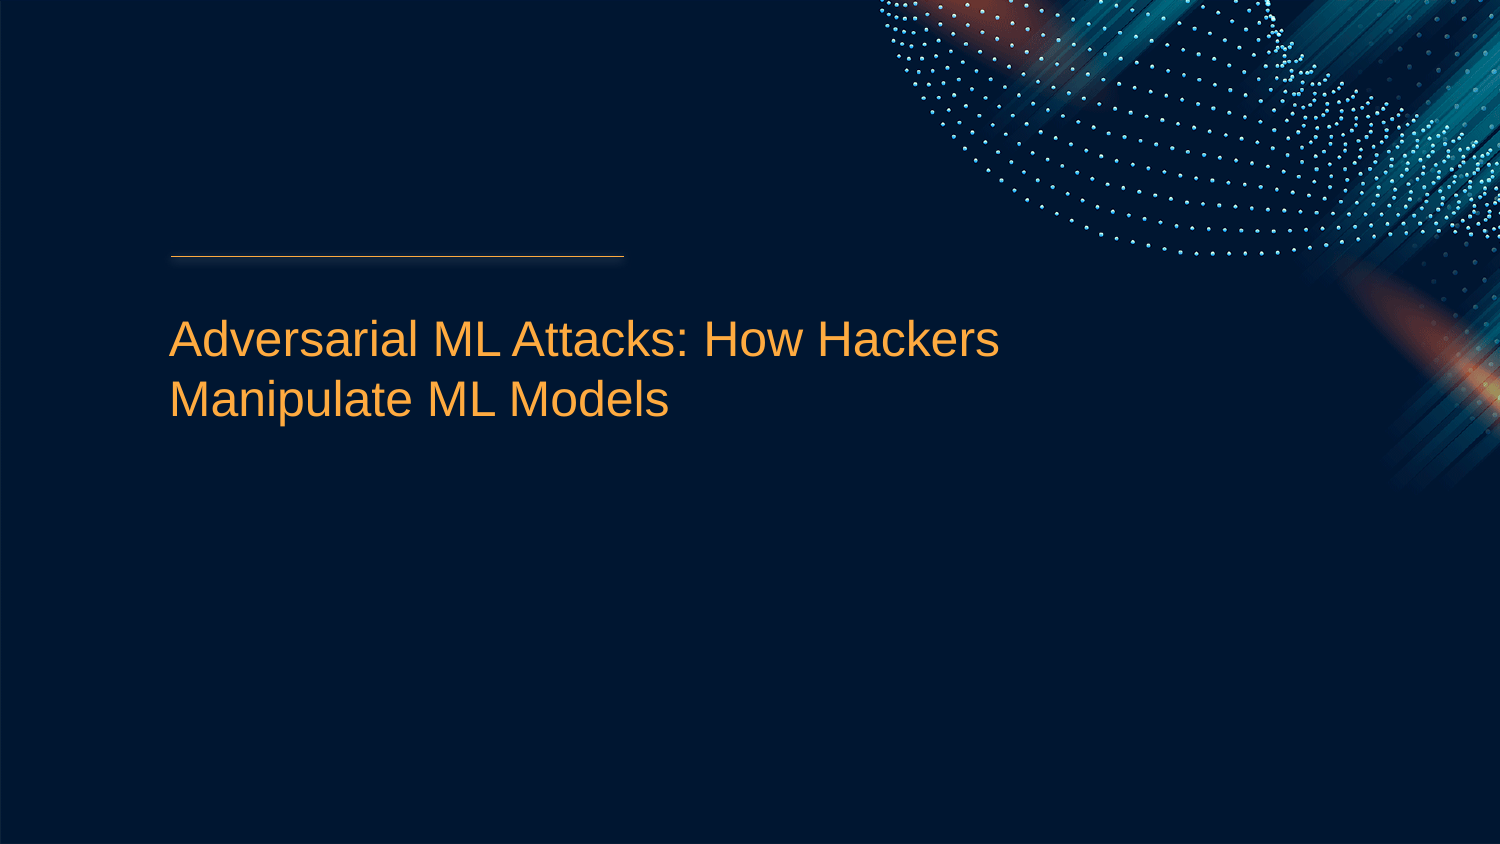

.
# Adversarial ML Attacks: How Hackers Manipulate ML Models